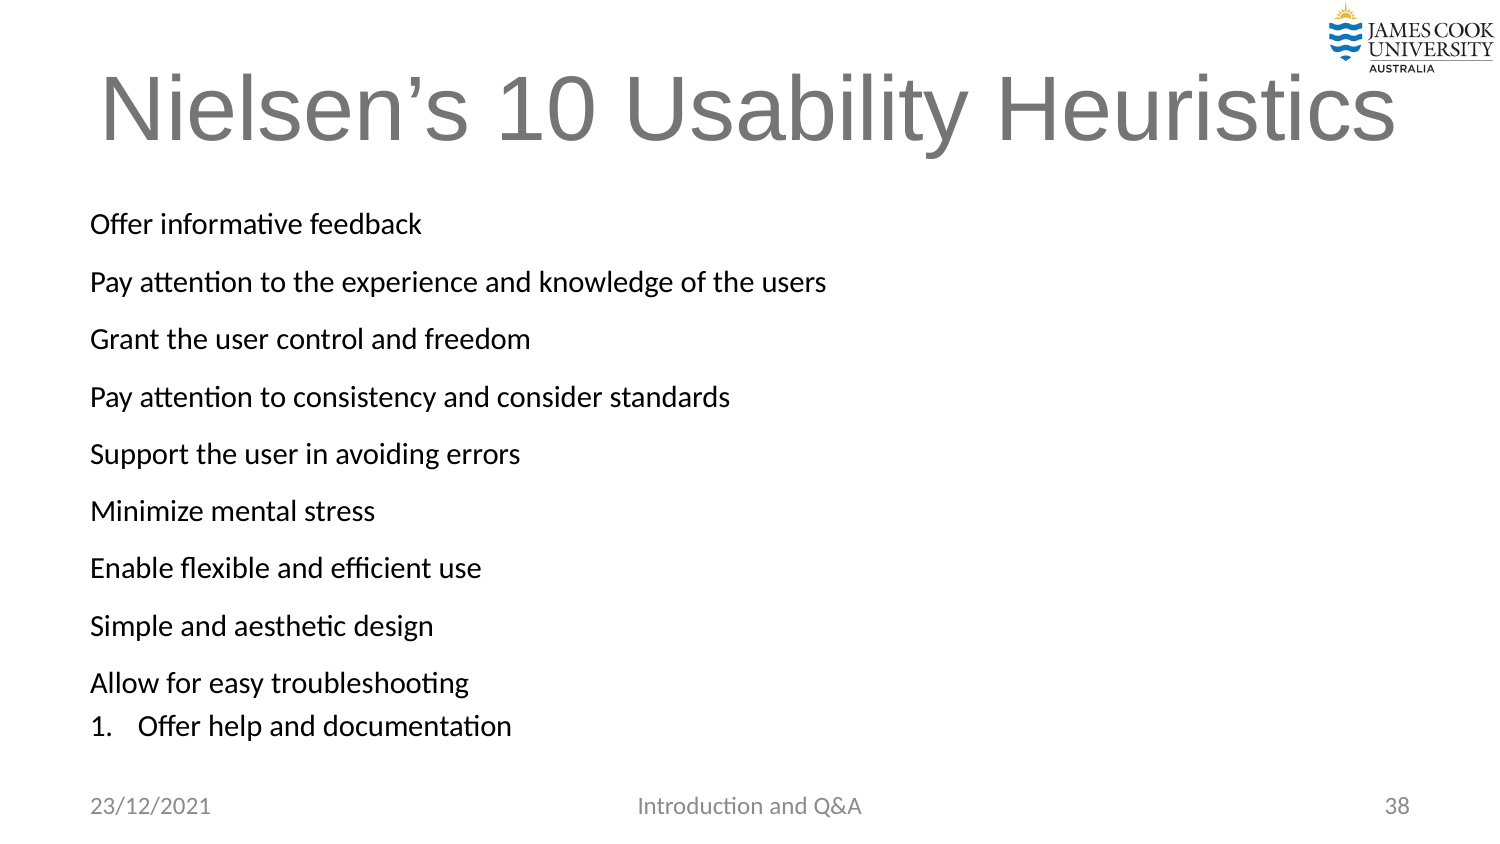

# Nielsen’s 10 Usability Heuristics
Offer informative feedback
Pay attention to the experience and knowledge of the users
Grant the user control and freedom
Pay attention to consistency and consider standards
Support the user in avoiding errors
Minimize mental stress
Enable flexible and efficient use
Simple and aesthetic design
Allow for easy troubleshooting
Offer help and documentation
23/12/2021
Introduction and Q&A
38